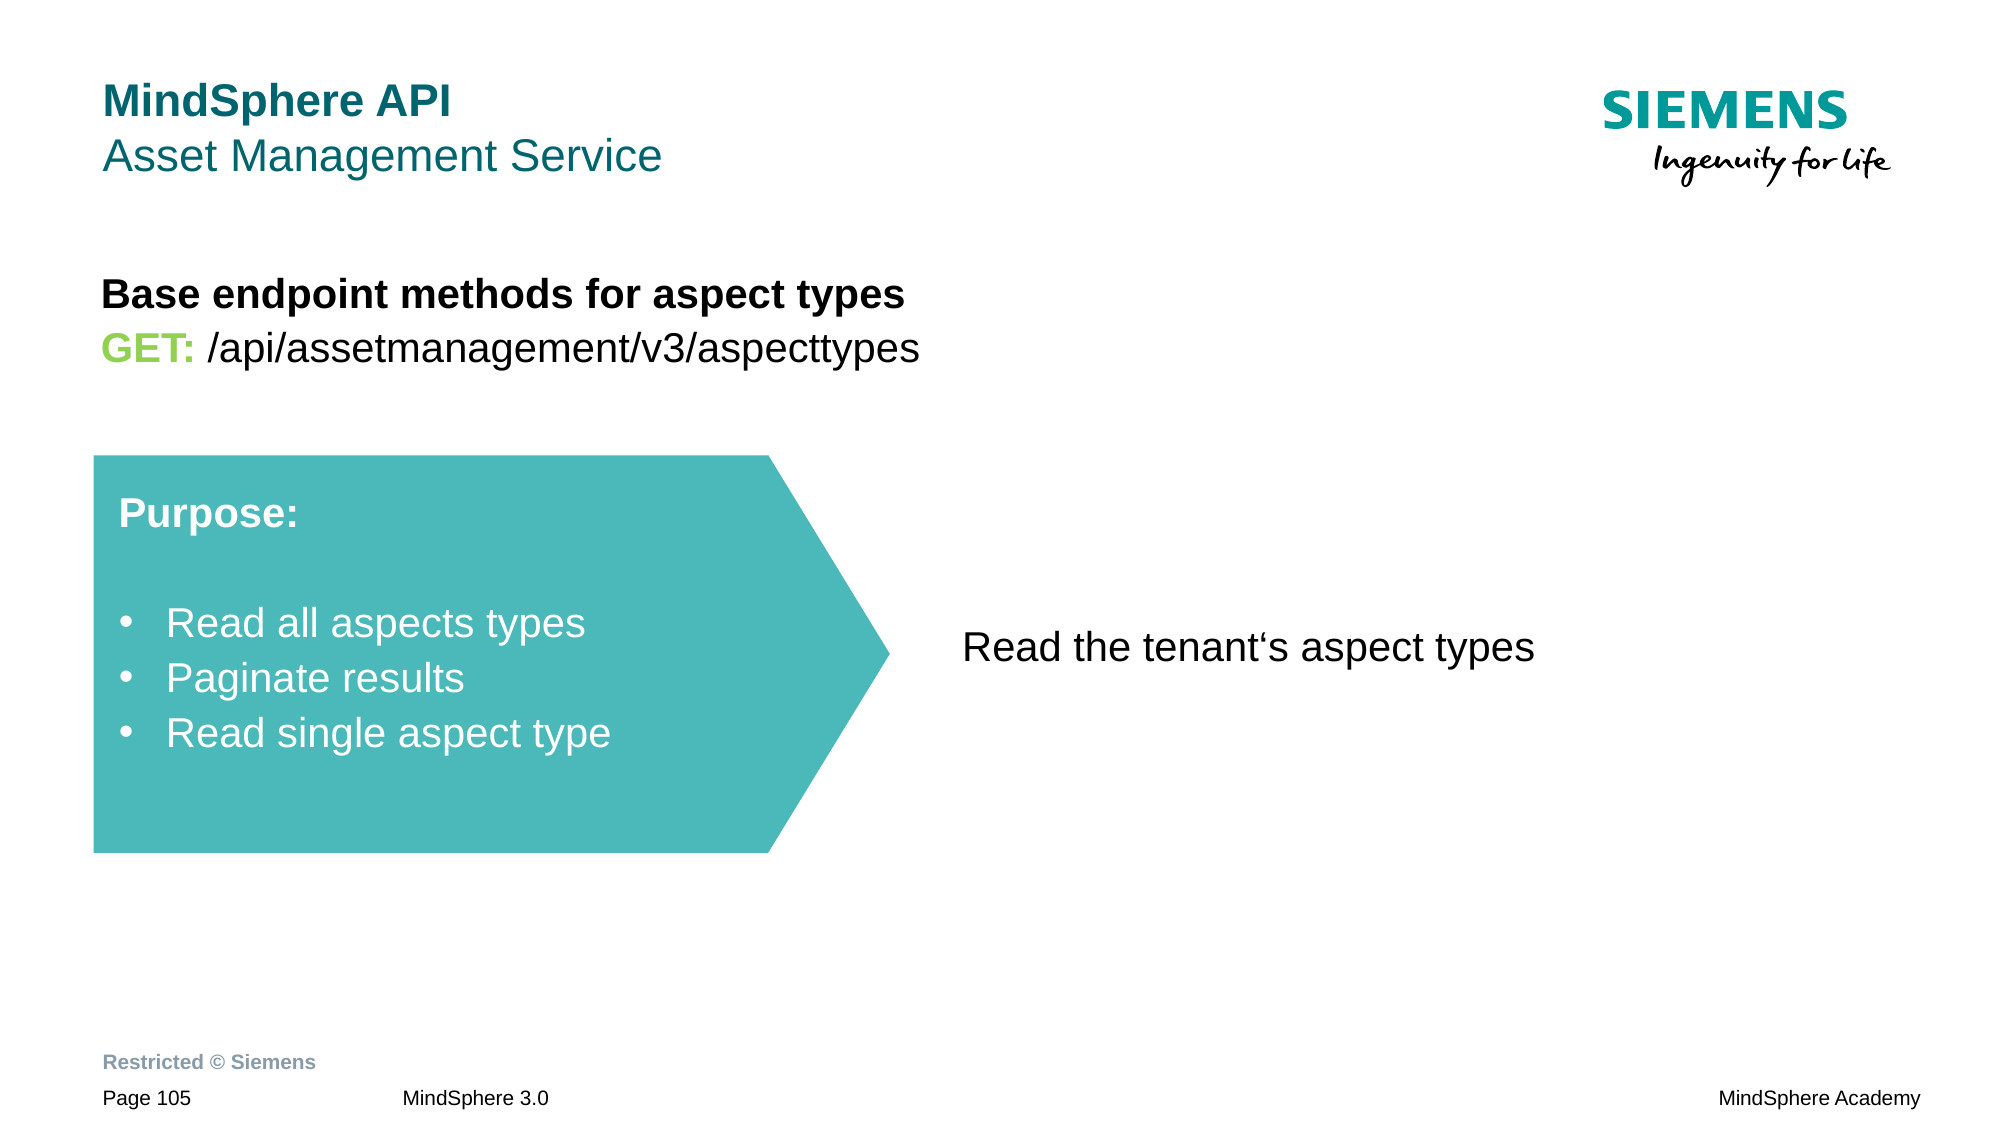

# MindSphere API Asset Management Service

Base endpoint methods for aspect types
GET: /api/assetmanagement/v3/aspecttypes

Purpose:

Read all aspects types
Paginate results
Read single aspect type

Read the tenant‘s aspect types